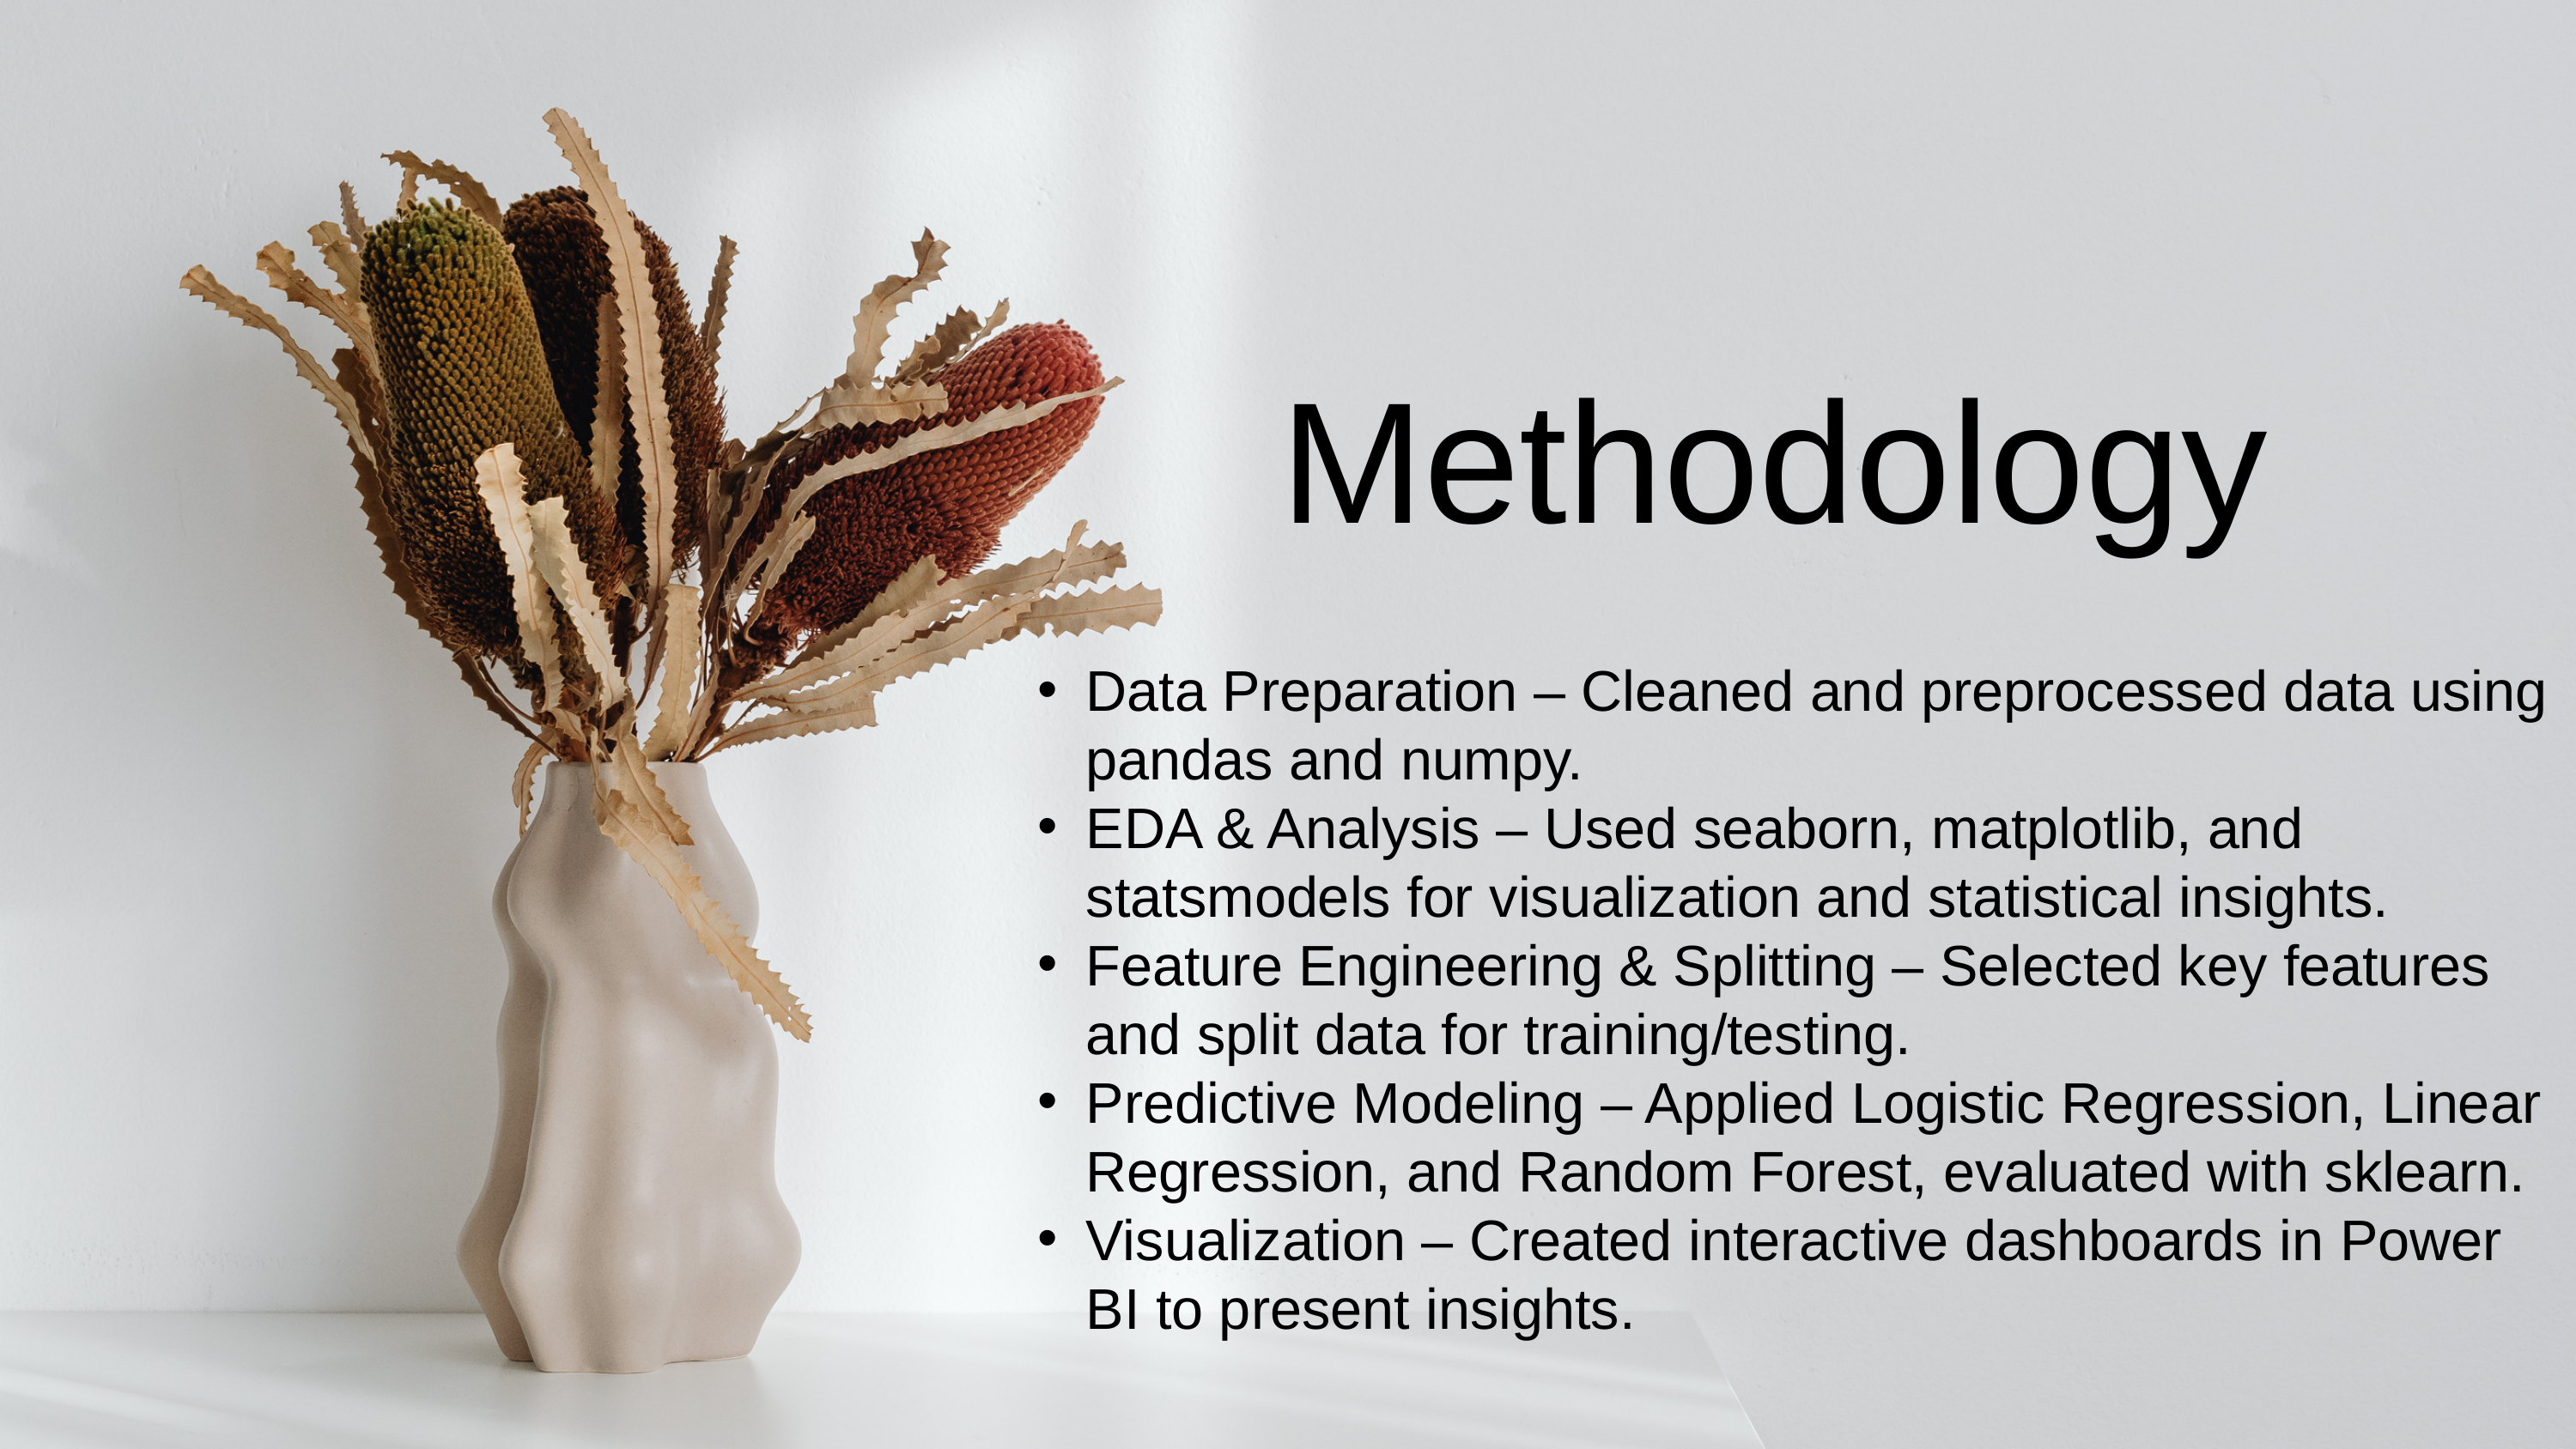

Methodology
Data Preparation – Cleaned and preprocessed data using pandas and numpy.
EDA & Analysis – Used seaborn, matplotlib, and statsmodels for visualization and statistical insights.
Feature Engineering & Splitting – Selected key features and split data for training/testing.
Predictive Modeling – Applied Logistic Regression, Linear Regression, and Random Forest, evaluated with sklearn.
Visualization – Created interactive dashboards in Power BI to present insights.